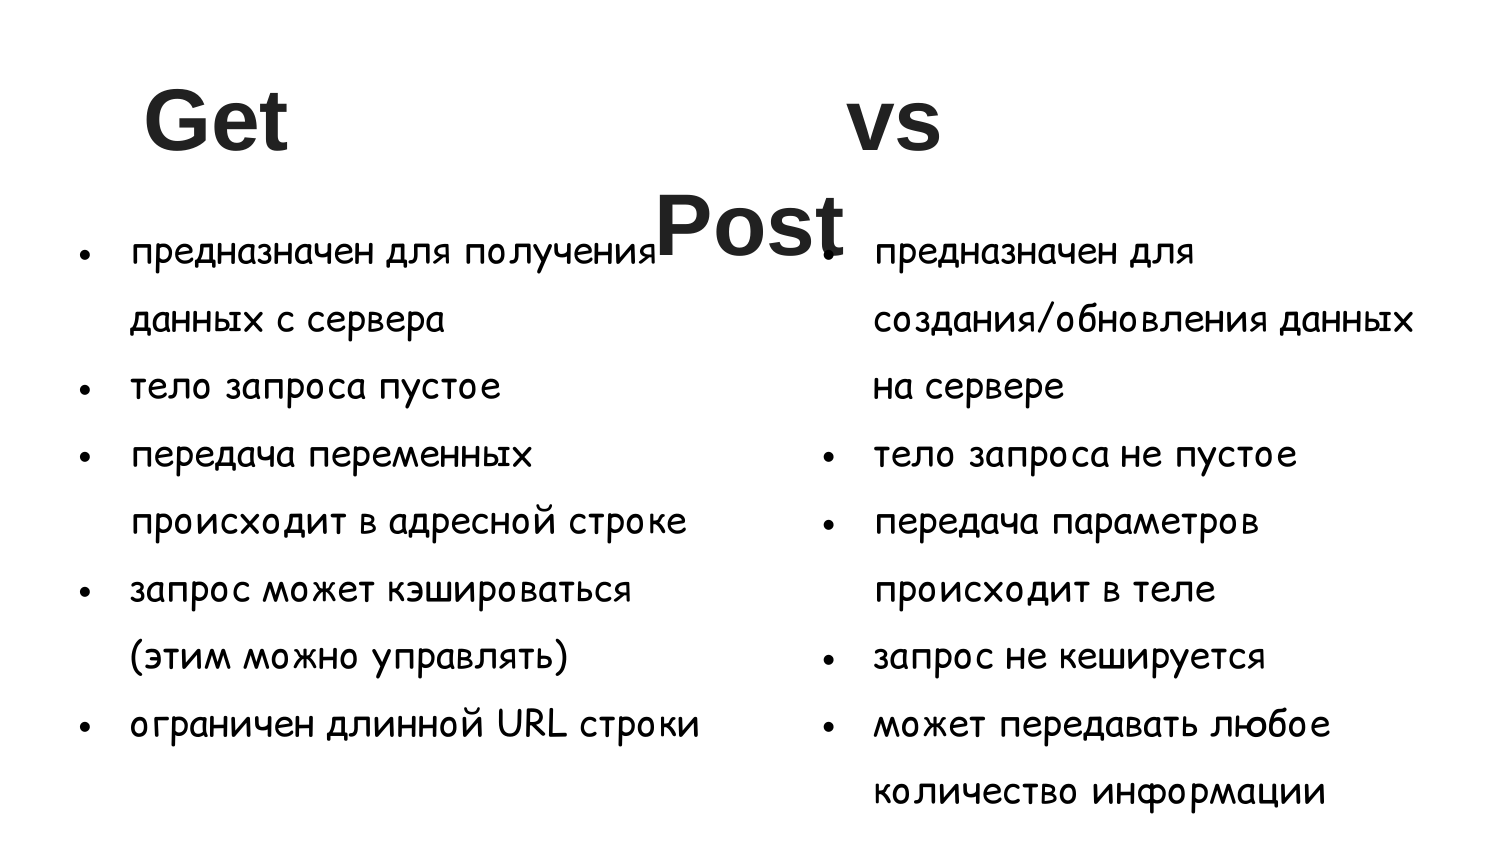

# Get                       vs                  Post
предназначен для получения данных с сервера
тело запроса пустое
передача переменных происходит в адресной строке
запрос может кэшироваться (этим можно управлять)
ограничен длинной URL строки

предназначен для создания/обновления данных на сервере
тело запроса не пустое
передача параметров происходит в теле
запрос не кешируется
может передавать любое количество информации